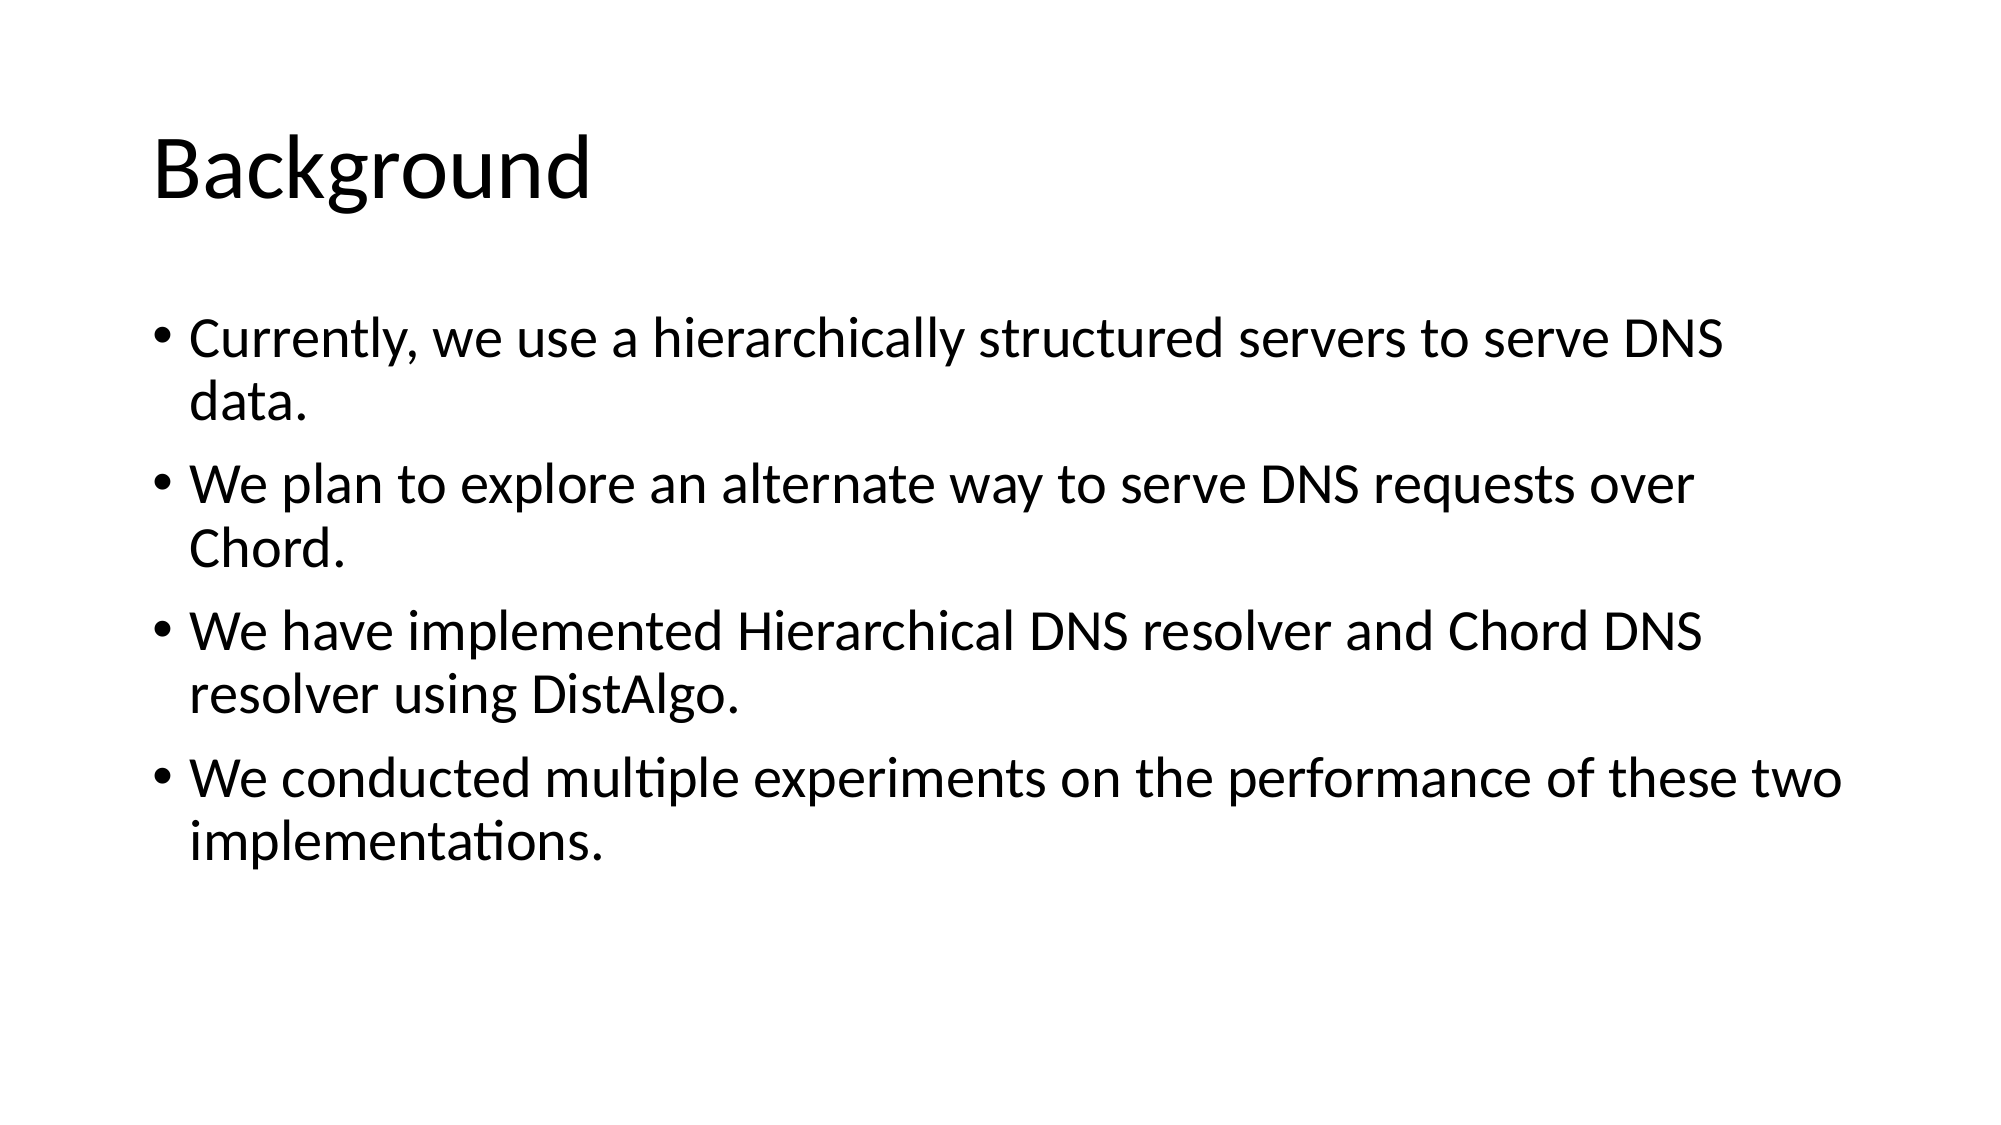

# Background
Currently, we use a hierarchically structured servers to serve DNS data.
We plan to explore an alternate way to serve DNS requests over Chord.
We have implemented Hierarchical DNS resolver and Chord DNS resolver using DistAlgo.
We conducted multiple experiments on the performance of these two implementations.